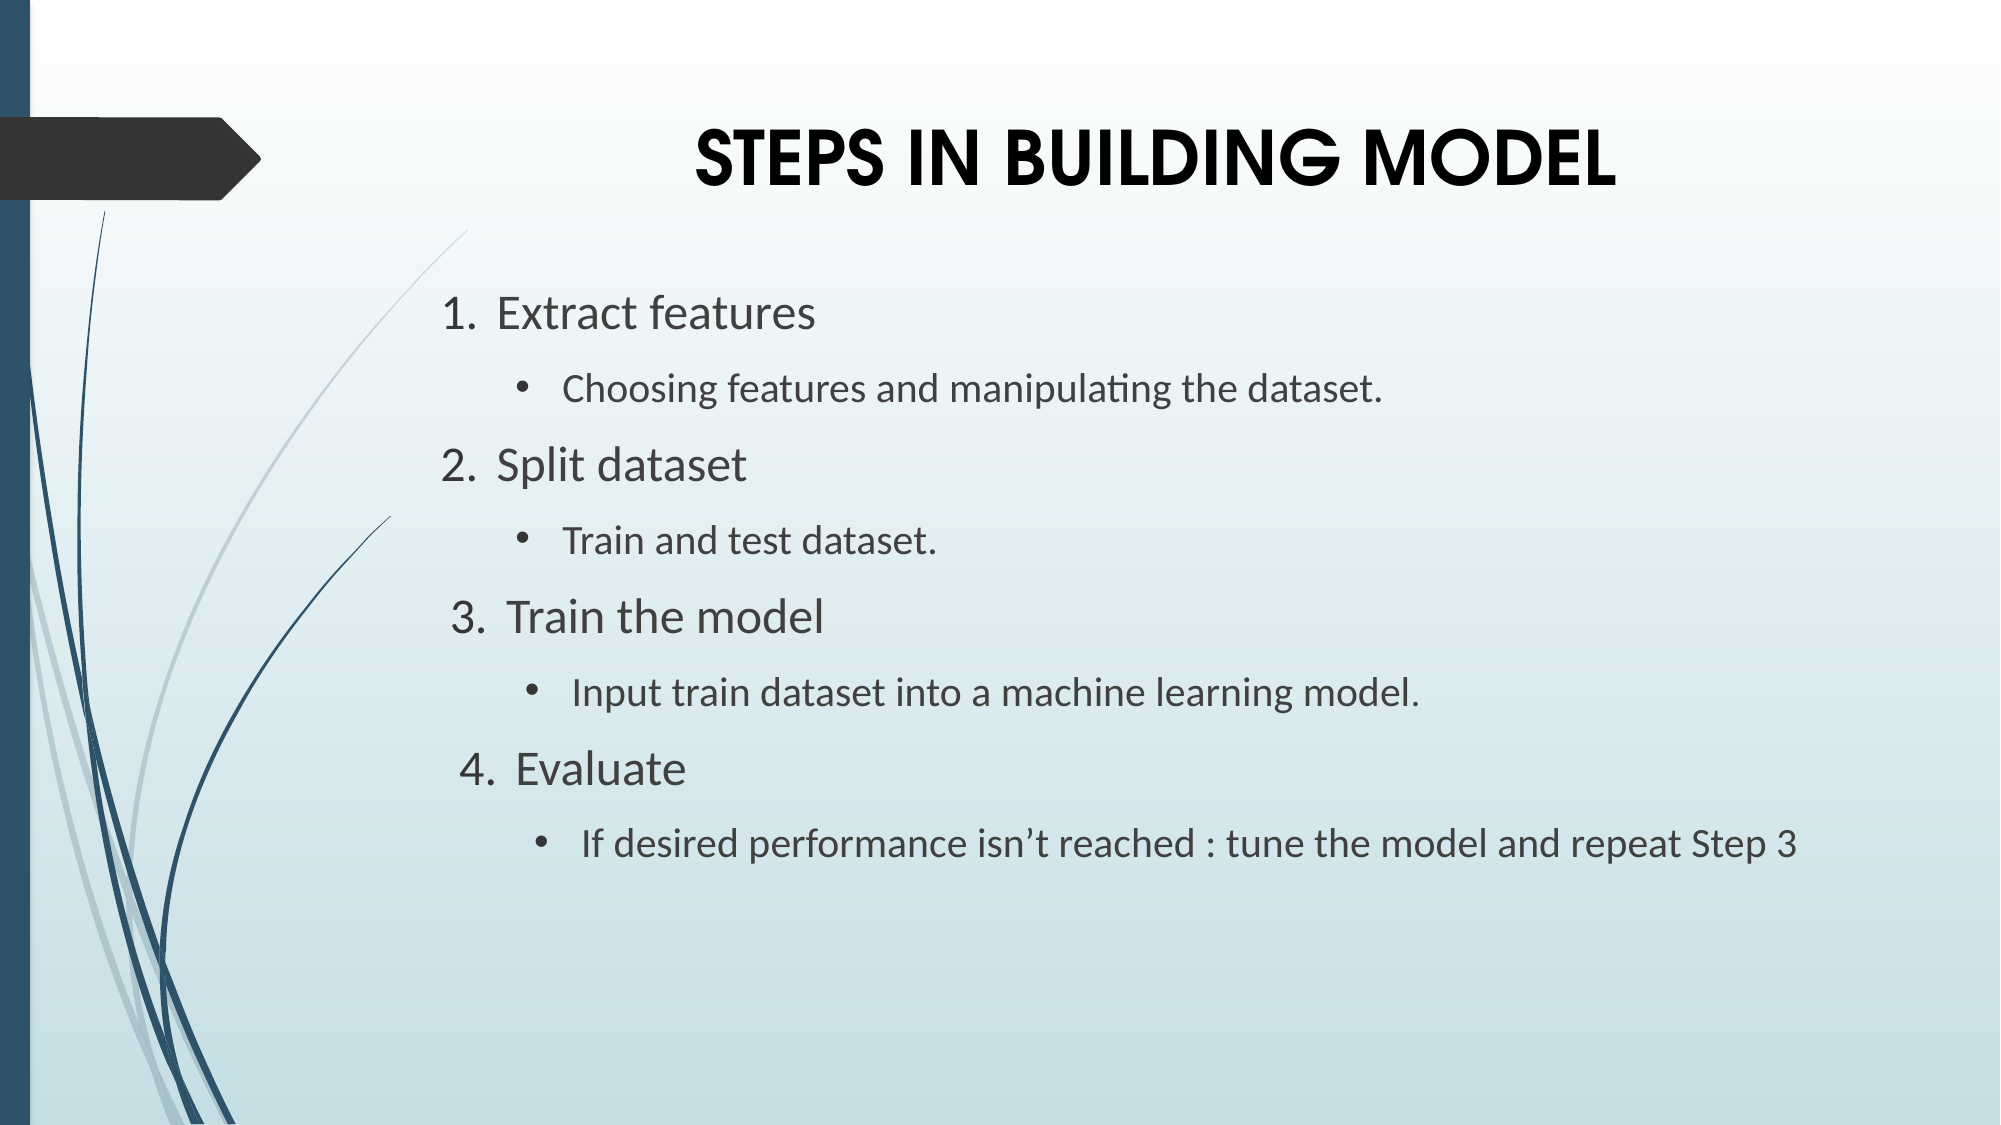

# STEPS IN BUILDING MODEL
Extract features
Choosing features and manipulating the dataset.
Split dataset
Train and test dataset.
Train the model
Input train dataset into a machine learning model.
Evaluate
If desired performance isn’t reached : tune the model and repeat Step 3